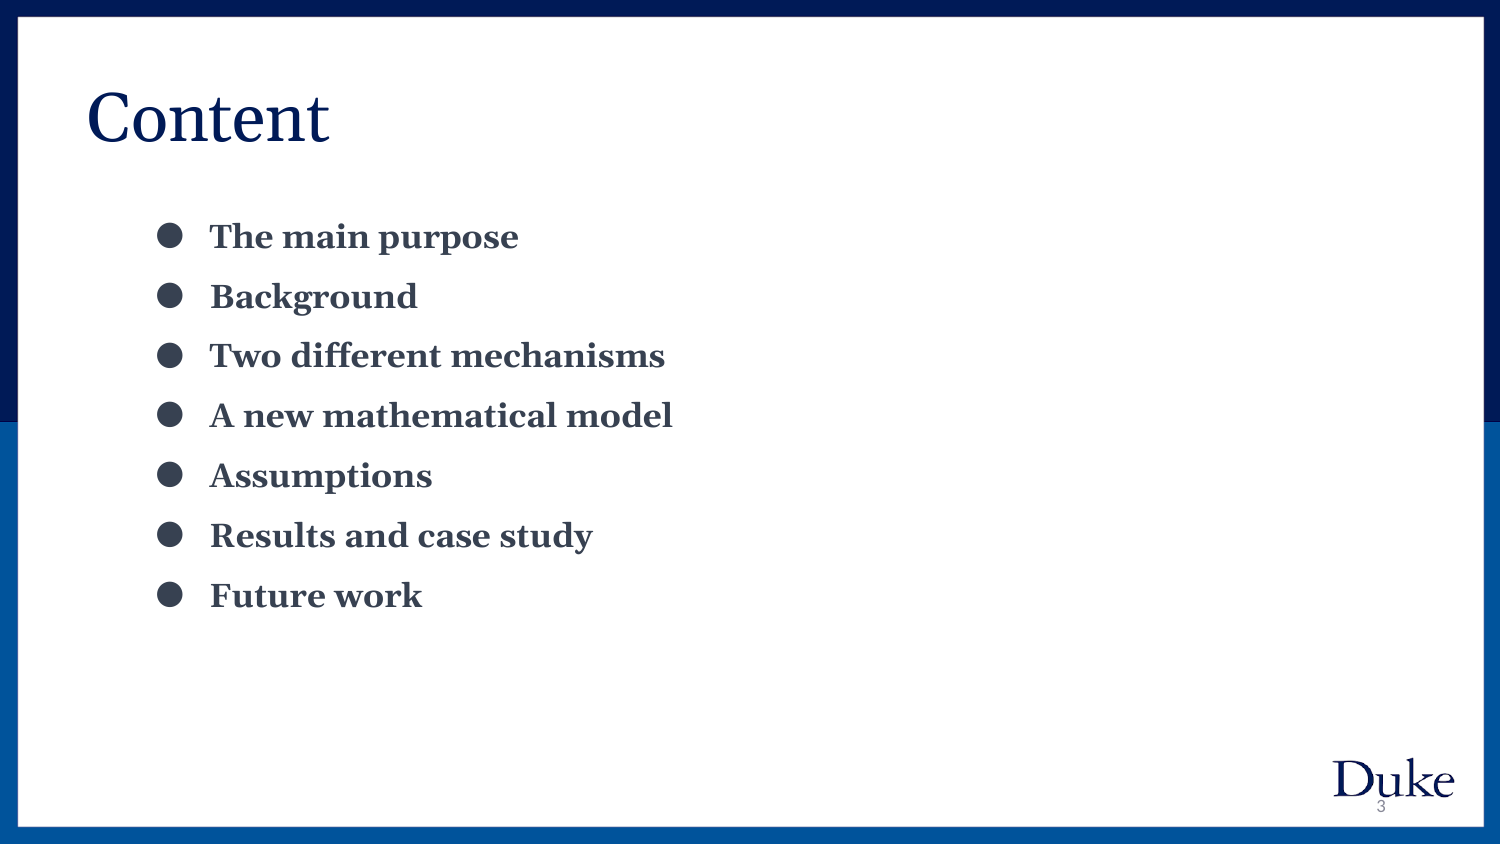

Content
The main purpose
Background
Two different mechanisms
A new mathematical model
Assumptions
Results and case study
Future work
3